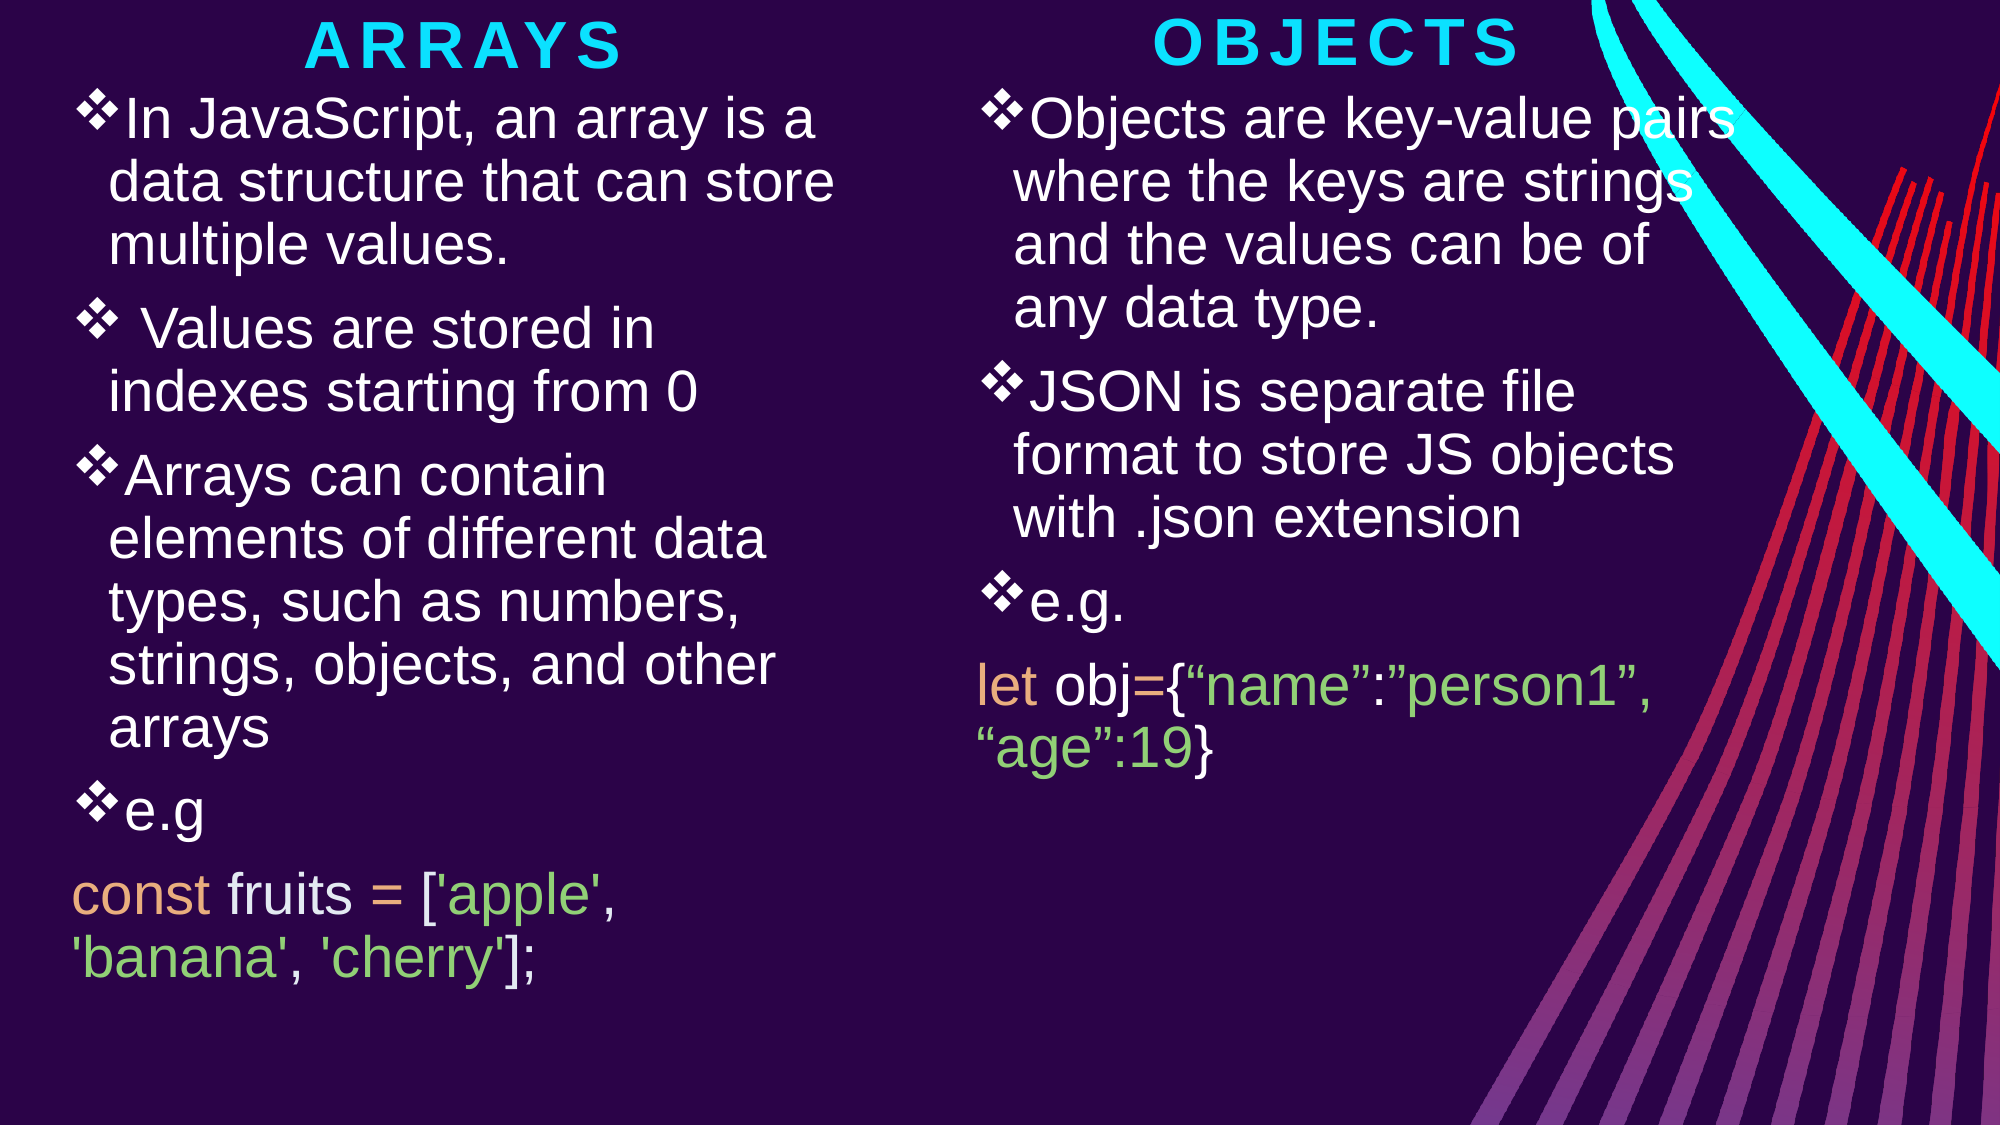

objects
# Arrays
In JavaScript, an array is a data structure that can store multiple values.
 Values are stored in indexes starting from 0
Arrays can contain elements of different data types, such as numbers, strings, objects, and other arrays
e.g
const fruits = ['apple', 'banana', 'cherry'];
Objects are key-value pairs where the keys are strings and the values can be of any data type.
JSON is separate file format to store JS objects with .json extension
e.g.
let obj={“name”:”person1”, “age”:19}